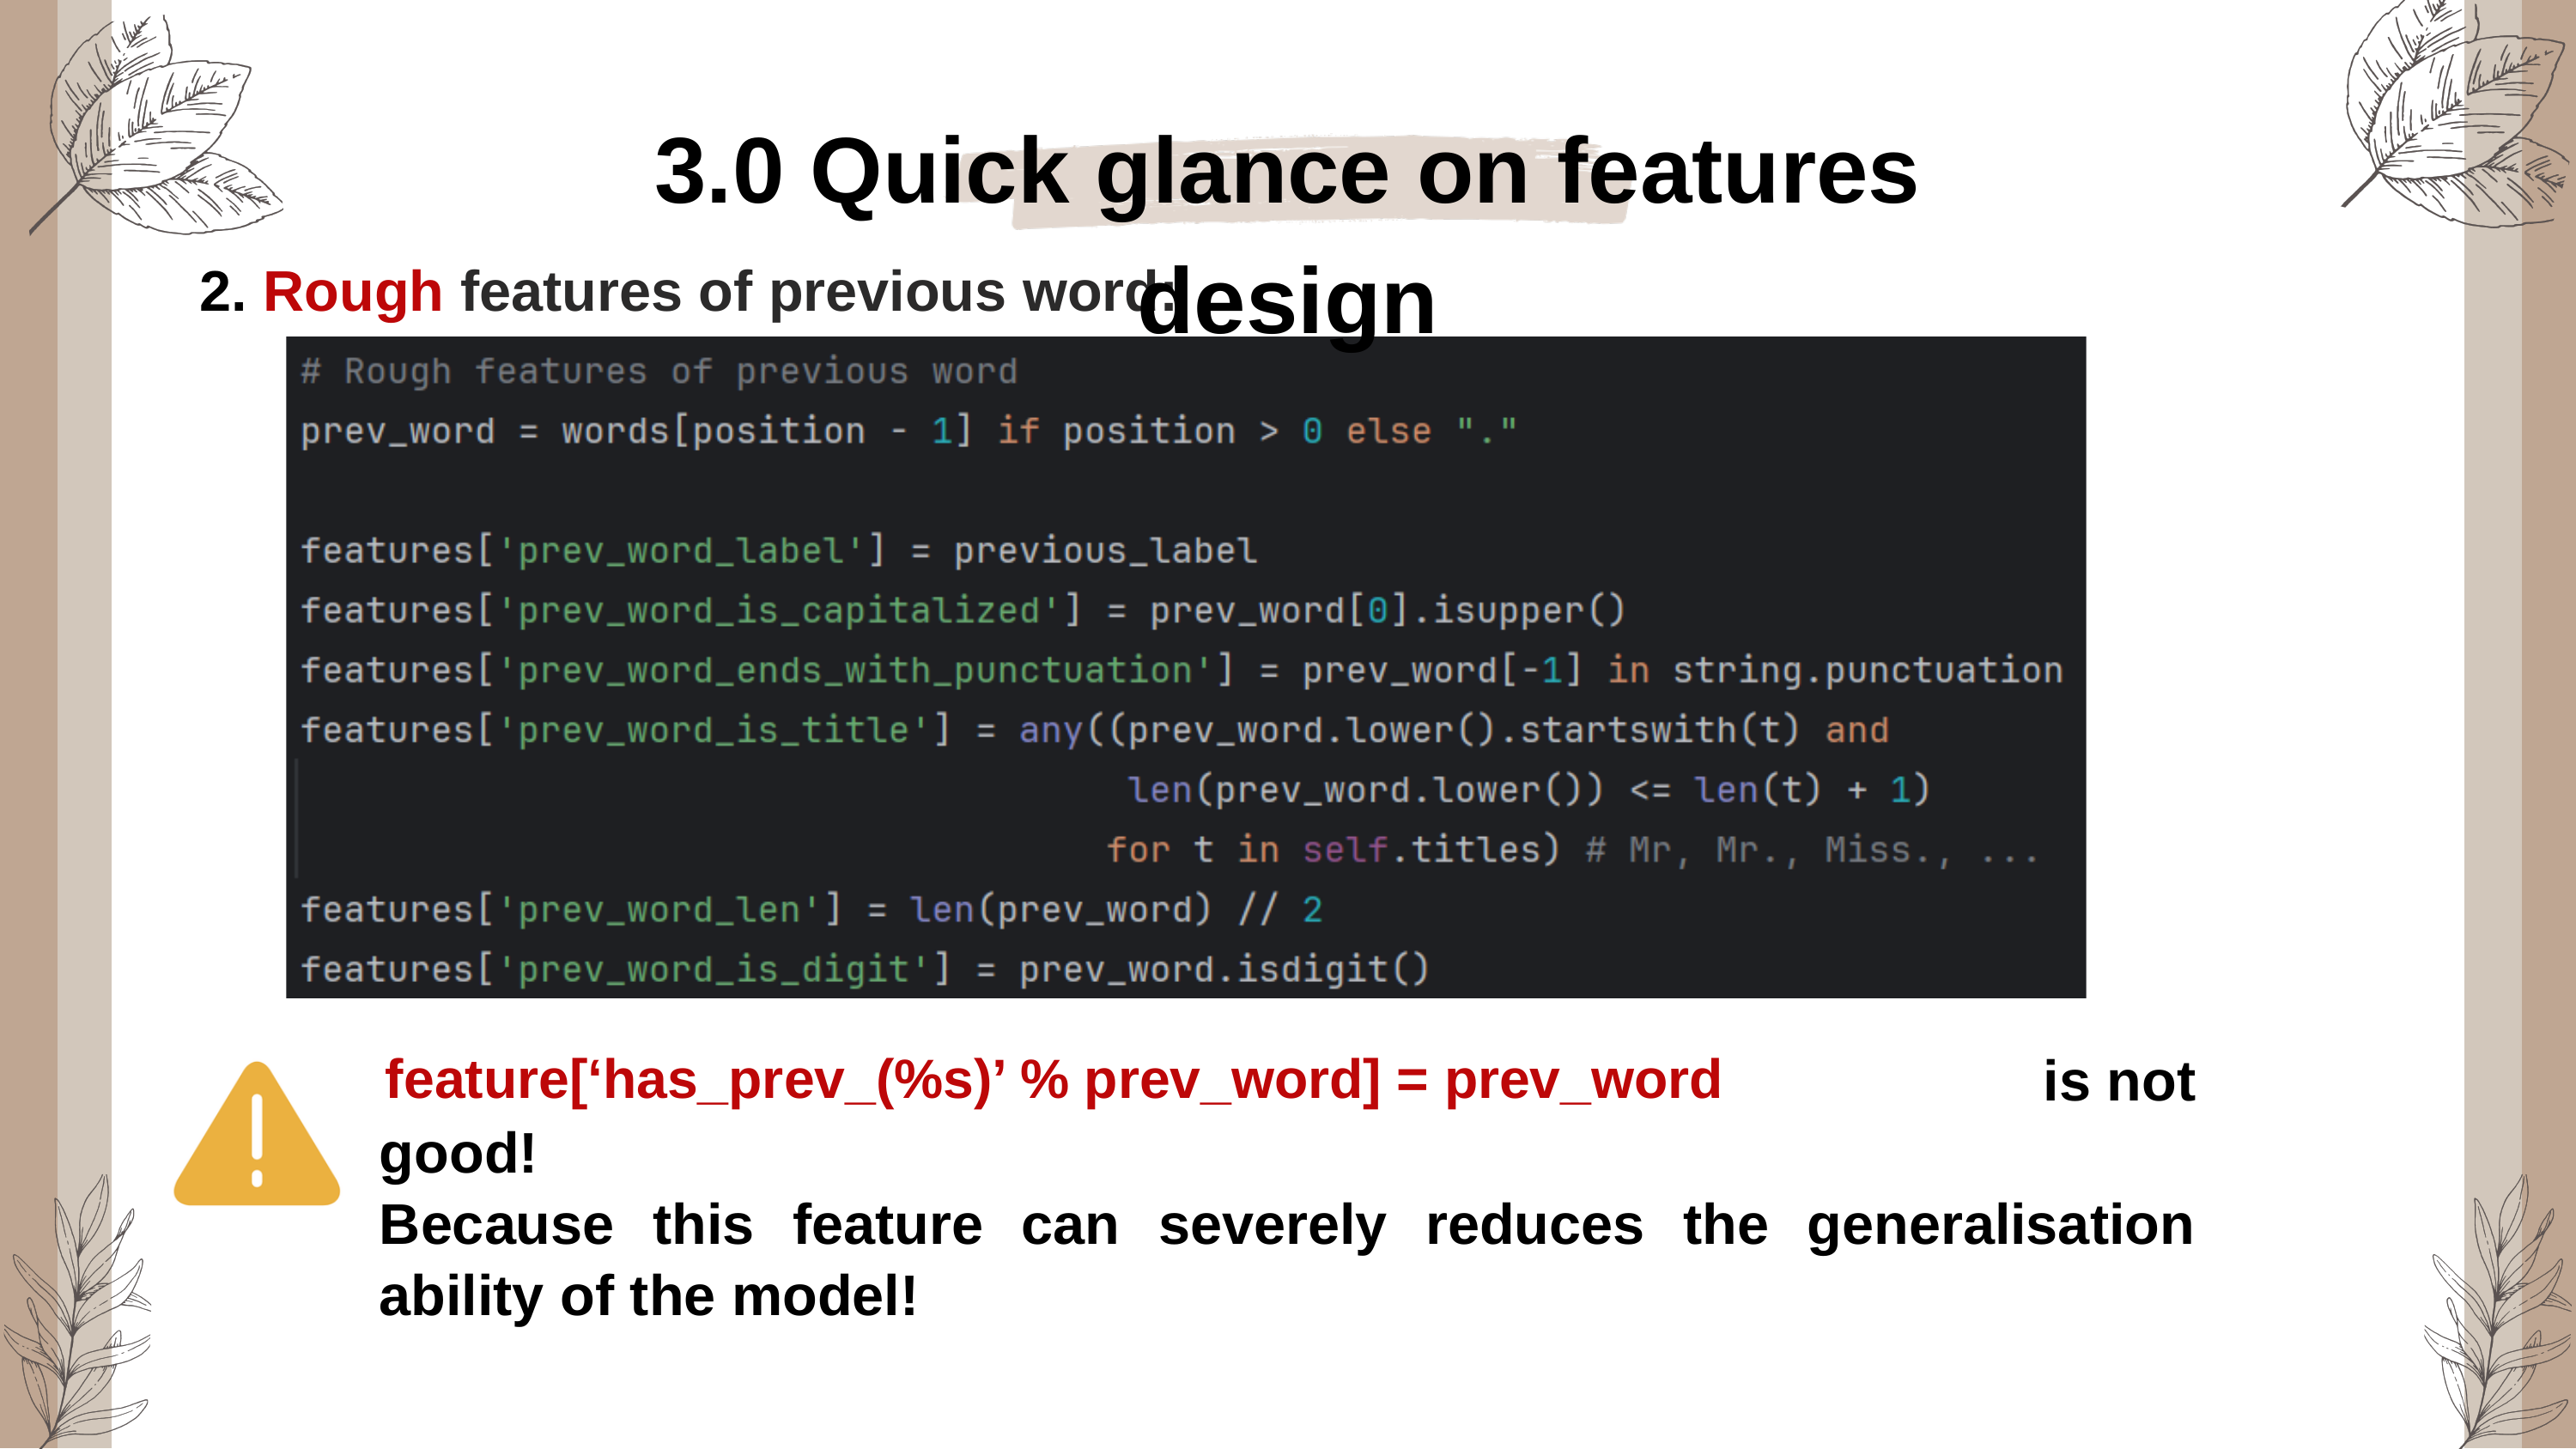

3.0 Quick glance on features design

2. Rough features of previous word:

feature[‘has_prev_(%s)’ % prev_word] = prev_word
                                                                                                        is not good!
Because this feature can severely reduces the generalisation ability of the model!